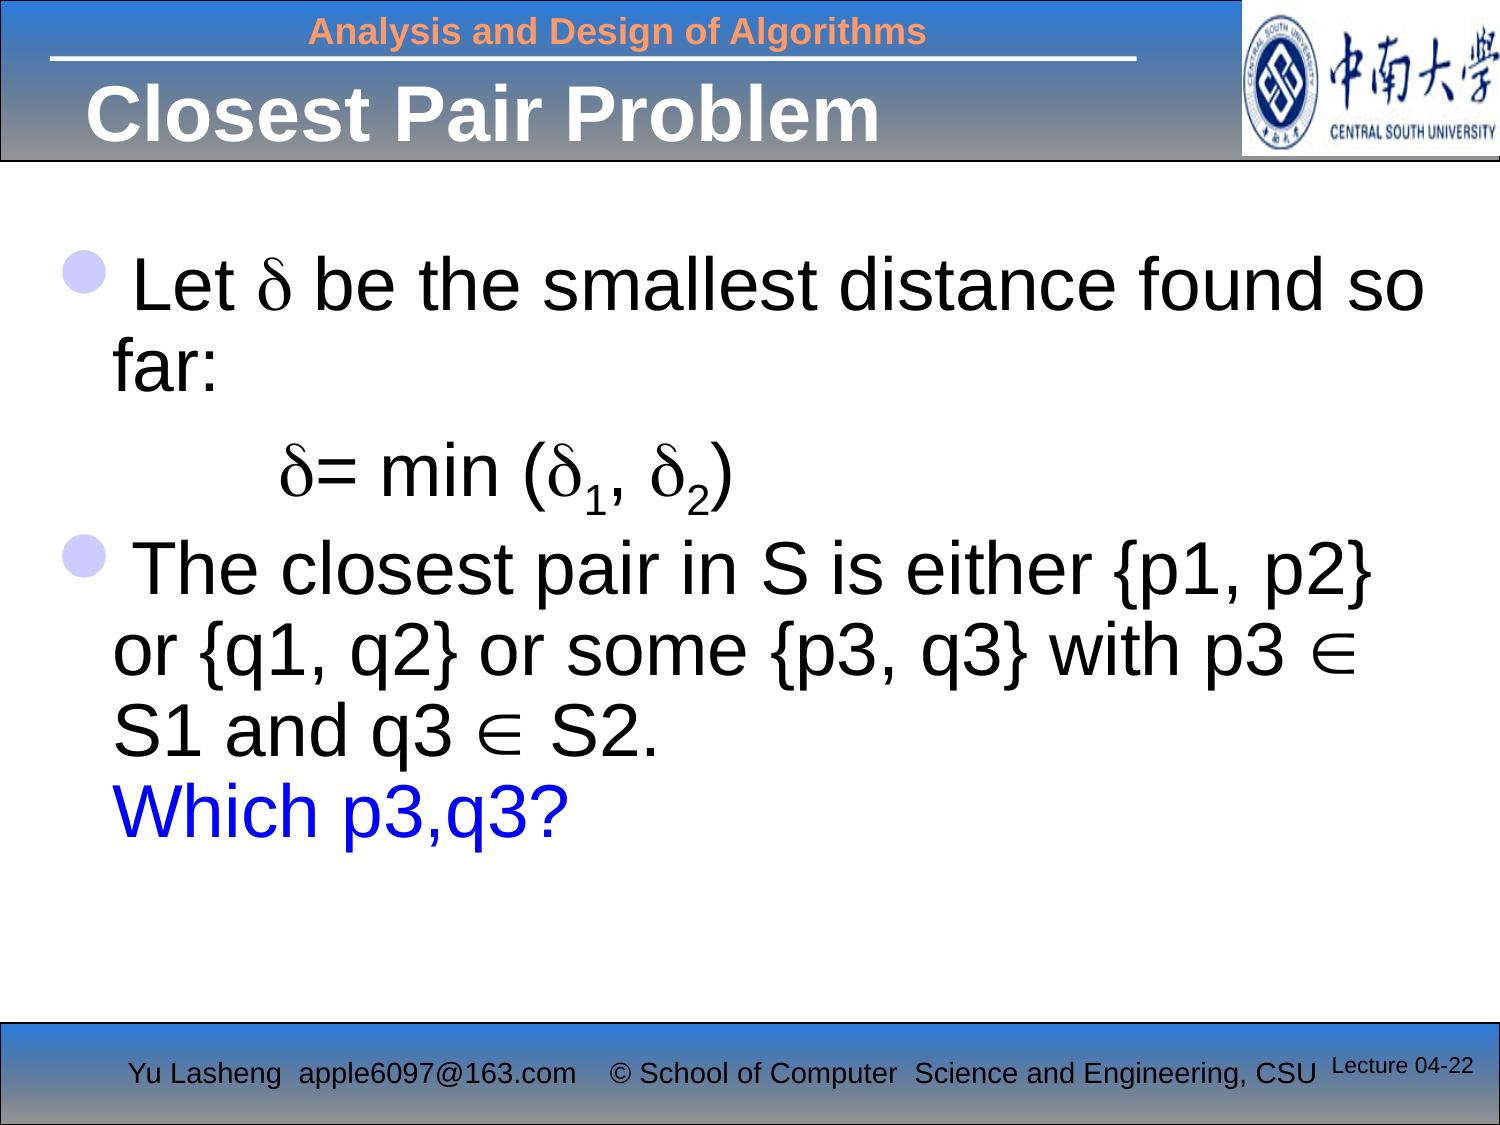

# Closest Pair Problem
Let δ be the smallest distance found so far:
	        δ= min (δ1, δ2)
The closest pair in S is either {p1, p2} or {q1, q2} or some {p3, q3} with p3 ∈ S1 and q3 ∈ S2.
Which p3,q3?
Lecture 04-22